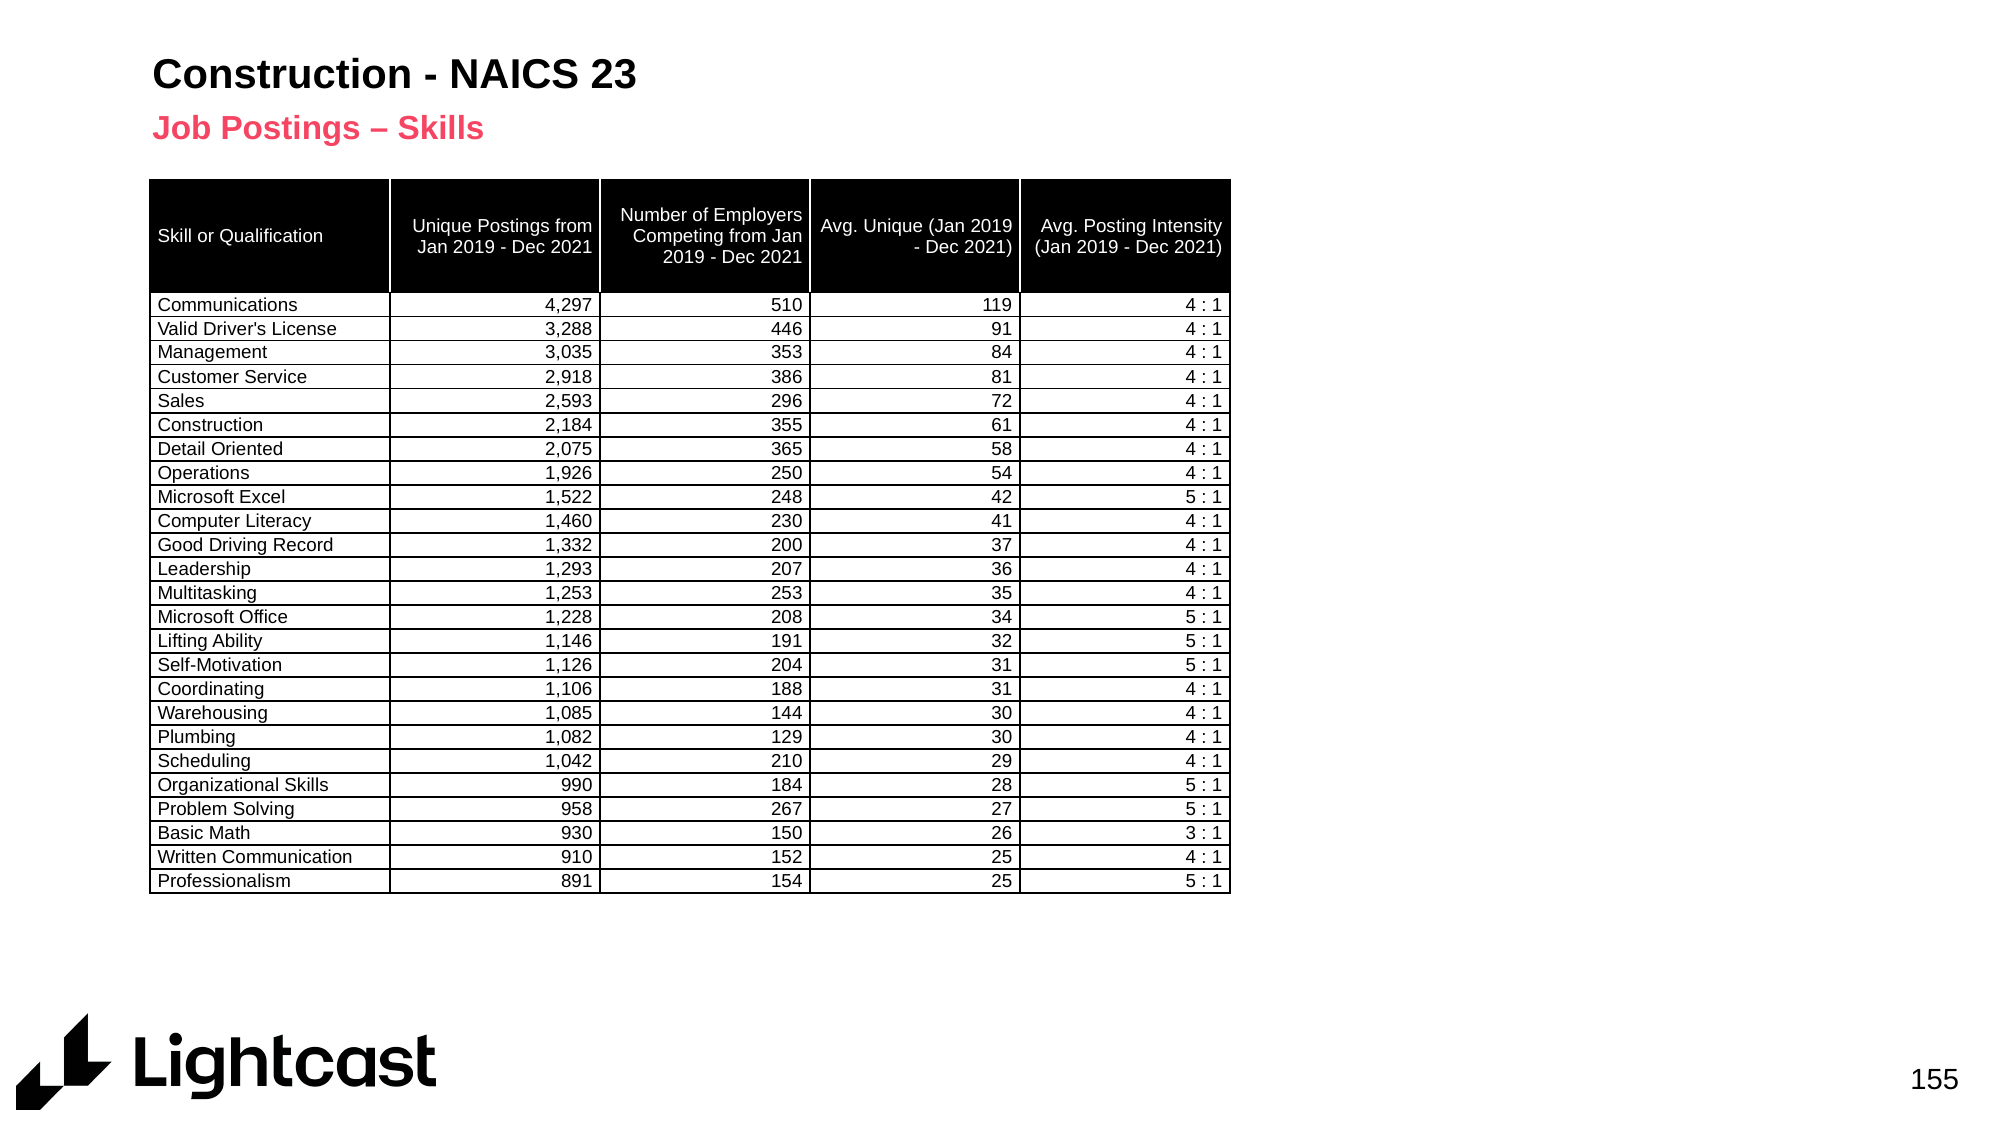

# Construction - NAICS 23
Job Postings – Skills
| Skill or Qualification | Unique Postings from Jan 2019 - Dec 2021 | Number of Employers Competing from Jan 2019 - Dec 2021 | Avg. Unique (Jan 2019 - Dec 2021) | Avg. Posting Intensity (Jan 2019 - Dec 2021) |
| --- | --- | --- | --- | --- |
| Communications | 4,297 | 510 | 119 | 4 : 1 |
| Valid Driver's License | 3,288 | 446 | 91 | 4 : 1 |
| Management | 3,035 | 353 | 84 | 4 : 1 |
| Customer Service | 2,918 | 386 | 81 | 4 : 1 |
| Sales | 2,593 | 296 | 72 | 4 : 1 |
| Construction | 2,184 | 355 | 61 | 4 : 1 |
| Detail Oriented | 2,075 | 365 | 58 | 4 : 1 |
| Operations | 1,926 | 250 | 54 | 4 : 1 |
| Microsoft Excel | 1,522 | 248 | 42 | 5 : 1 |
| Computer Literacy | 1,460 | 230 | 41 | 4 : 1 |
| Good Driving Record | 1,332 | 200 | 37 | 4 : 1 |
| Leadership | 1,293 | 207 | 36 | 4 : 1 |
| Multitasking | 1,253 | 253 | 35 | 4 : 1 |
| Microsoft Office | 1,228 | 208 | 34 | 5 : 1 |
| Lifting Ability | 1,146 | 191 | 32 | 5 : 1 |
| Self-Motivation | 1,126 | 204 | 31 | 5 : 1 |
| Coordinating | 1,106 | 188 | 31 | 4 : 1 |
| Warehousing | 1,085 | 144 | 30 | 4 : 1 |
| Plumbing | 1,082 | 129 | 30 | 4 : 1 |
| Scheduling | 1,042 | 210 | 29 | 4 : 1 |
| Organizational Skills | 990 | 184 | 28 | 5 : 1 |
| Problem Solving | 958 | 267 | 27 | 5 : 1 |
| Basic Math | 930 | 150 | 26 | 3 : 1 |
| Written Communication | 910 | 152 | 25 | 4 : 1 |
| Professionalism | 891 | 154 | 25 | 5 : 1 |